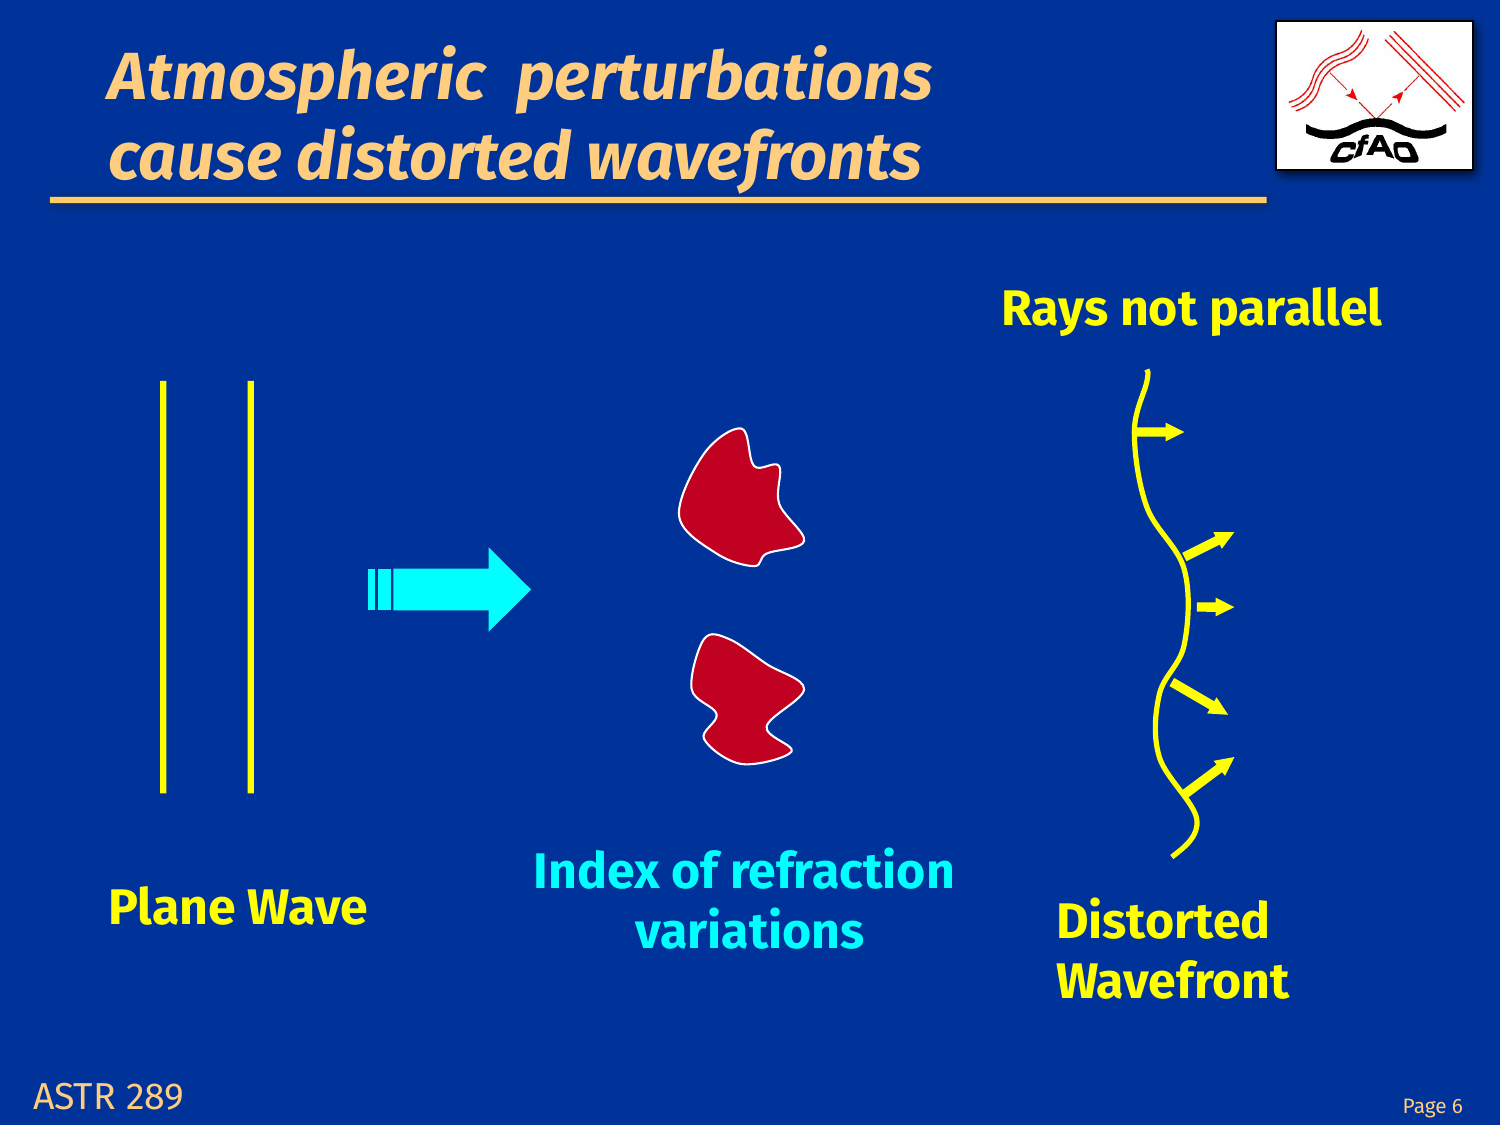

Atmospheric  perturbations cause distorted wavefronts
Rays not parallel

Index of refraction
 variations
Plane Wave
Distorted
Wavefront